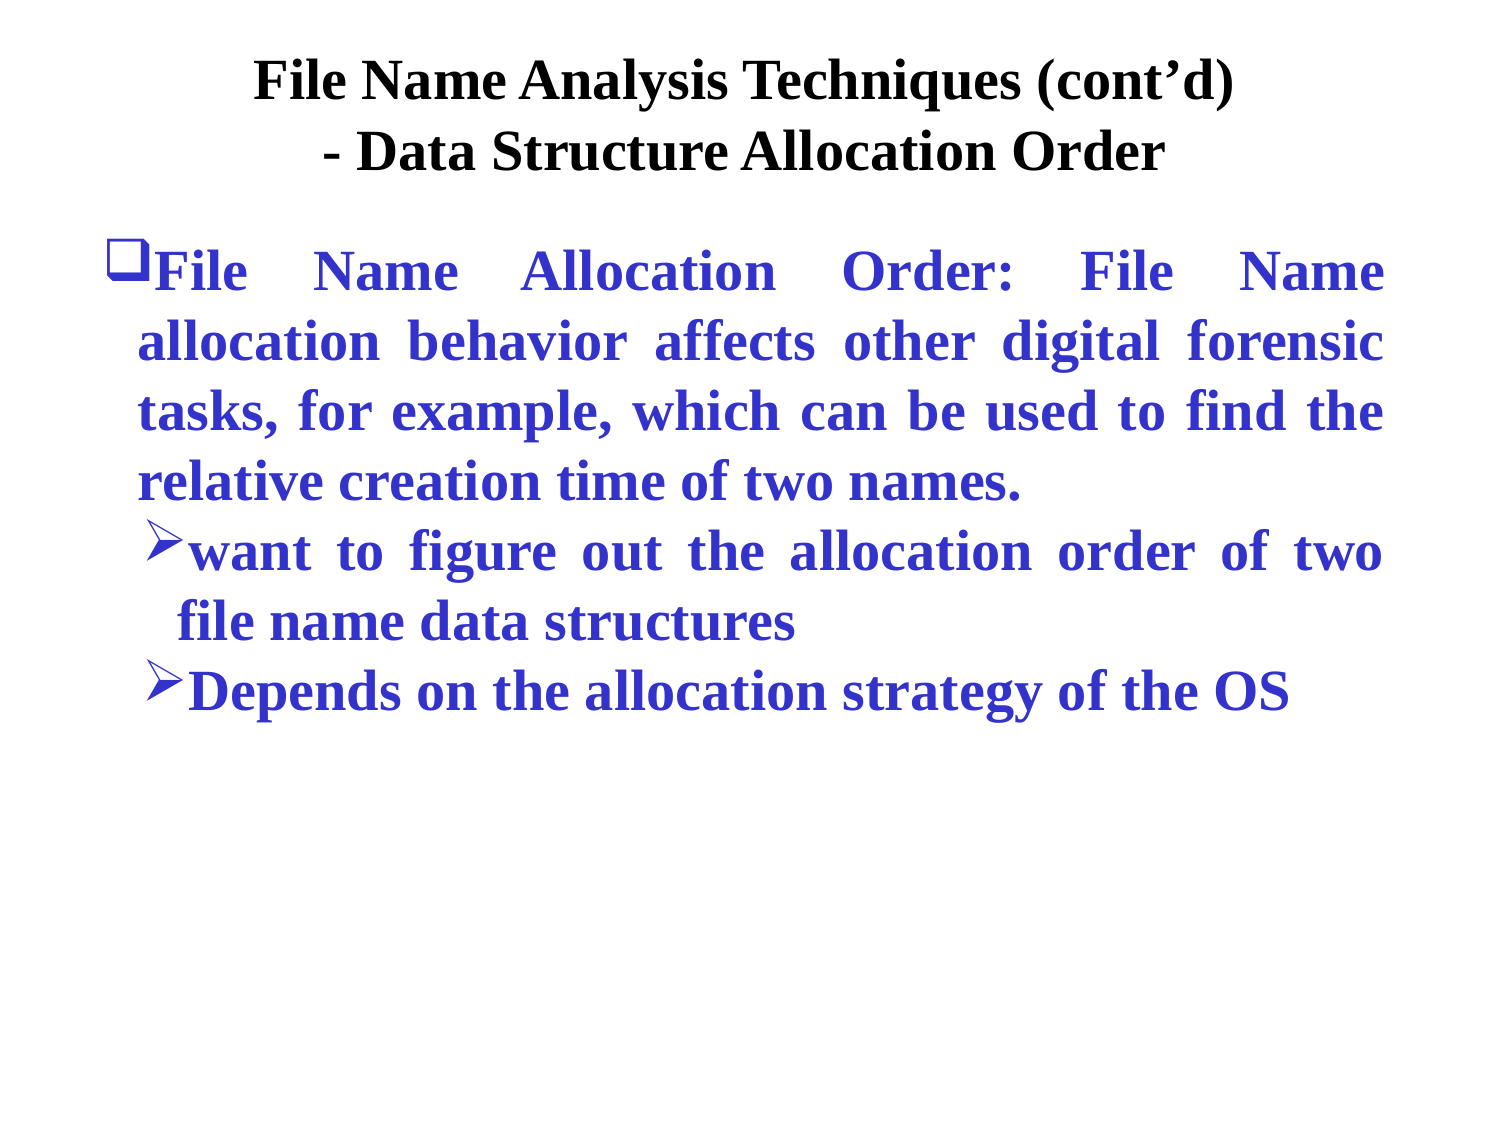

File Name Analysis Techniques (cont’d)
- Data Structure Allocation Order
File Name Allocation Order: File Name allocation behavior affects other digital forensic tasks, for example, which can be used to find the relative creation time of two names.
want to figure out the allocation order of two file name data structures
Depends on the allocation strategy of the OS
91